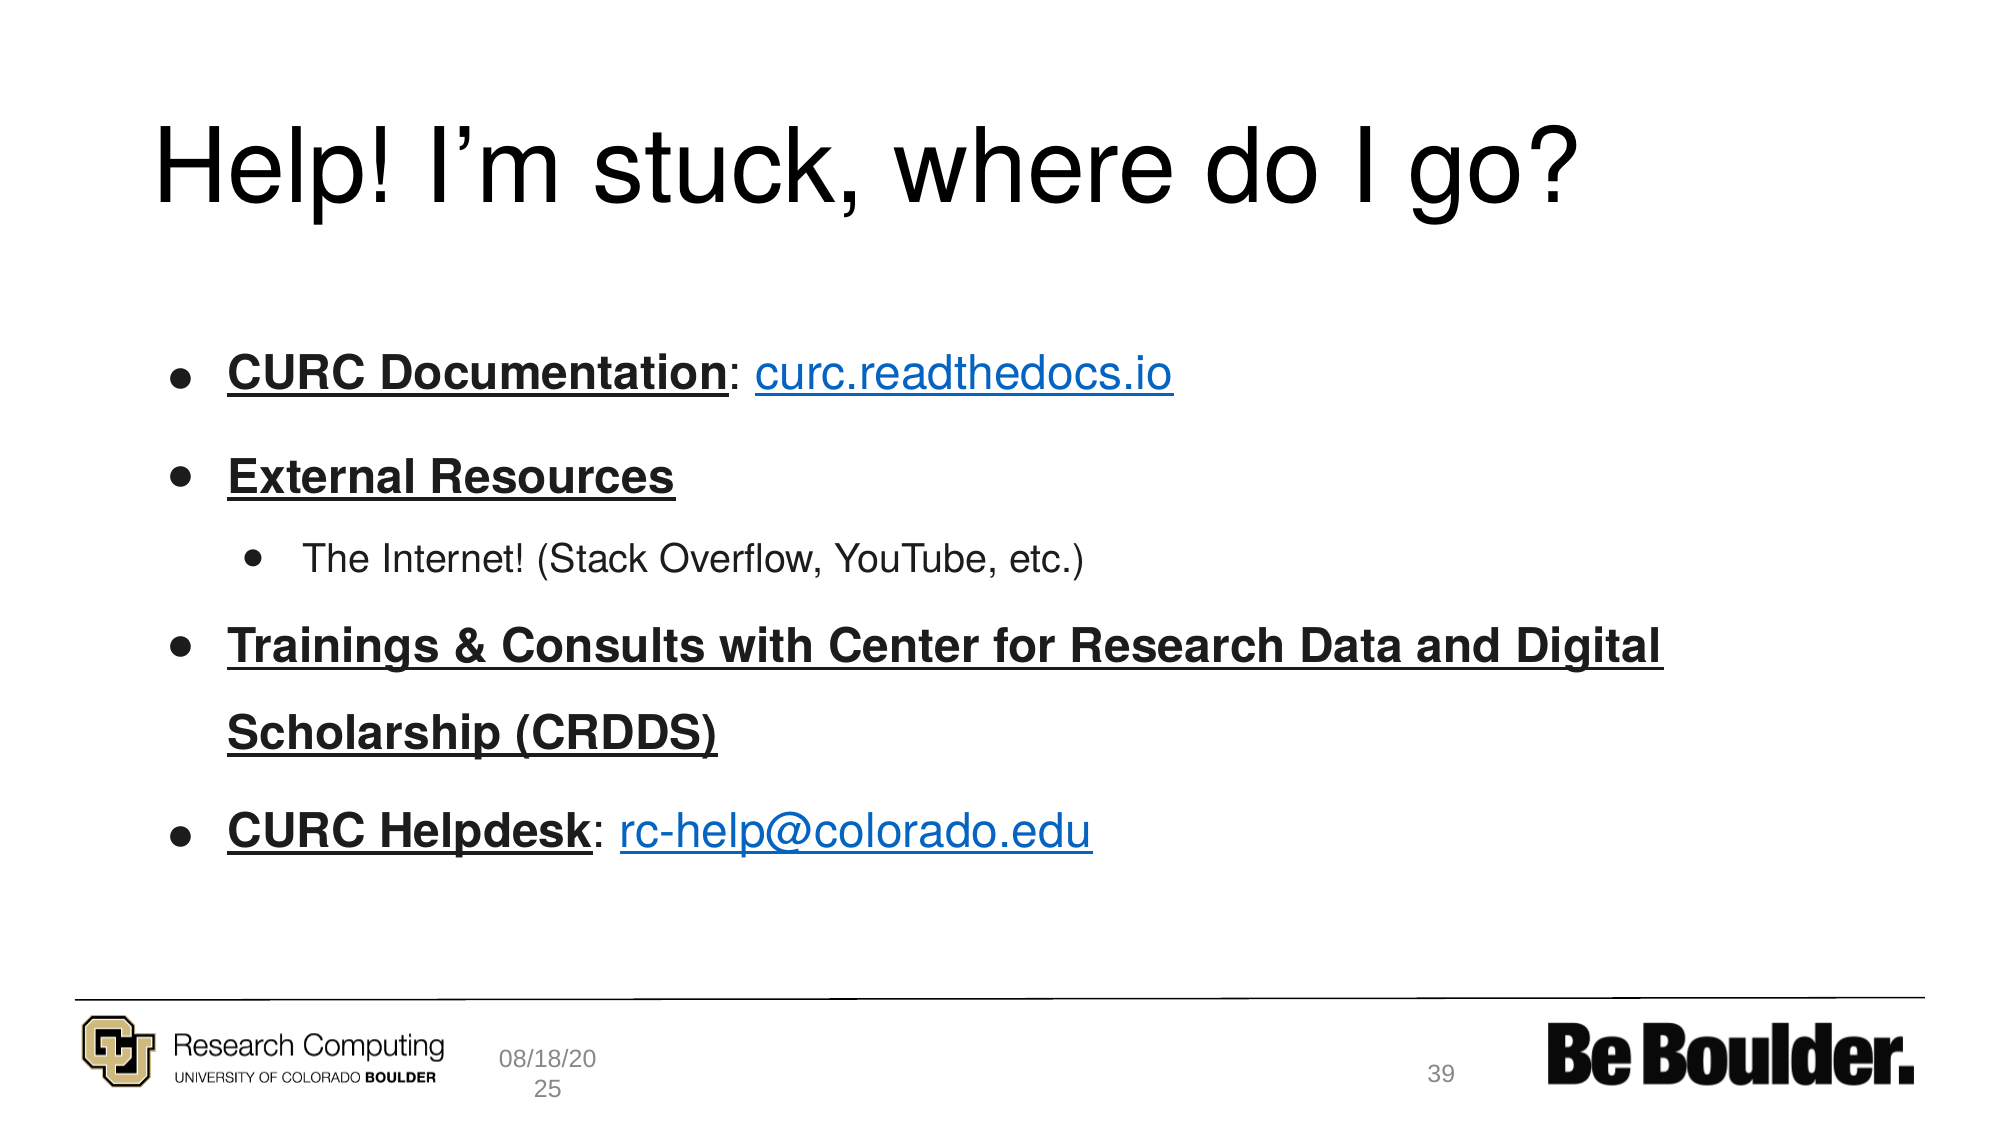

# Help! I’m stuck, where do I go?
CURC Documentation: curc.readthedocs.io
External Resources
The Internet! (Stack Overflow, YouTube, etc.)
Trainings & Consults with Center for Research Data and Digital Scholarship (CRDDS)
CURC Helpdesk: rc-help@colorado.edu
08/18/2025
39